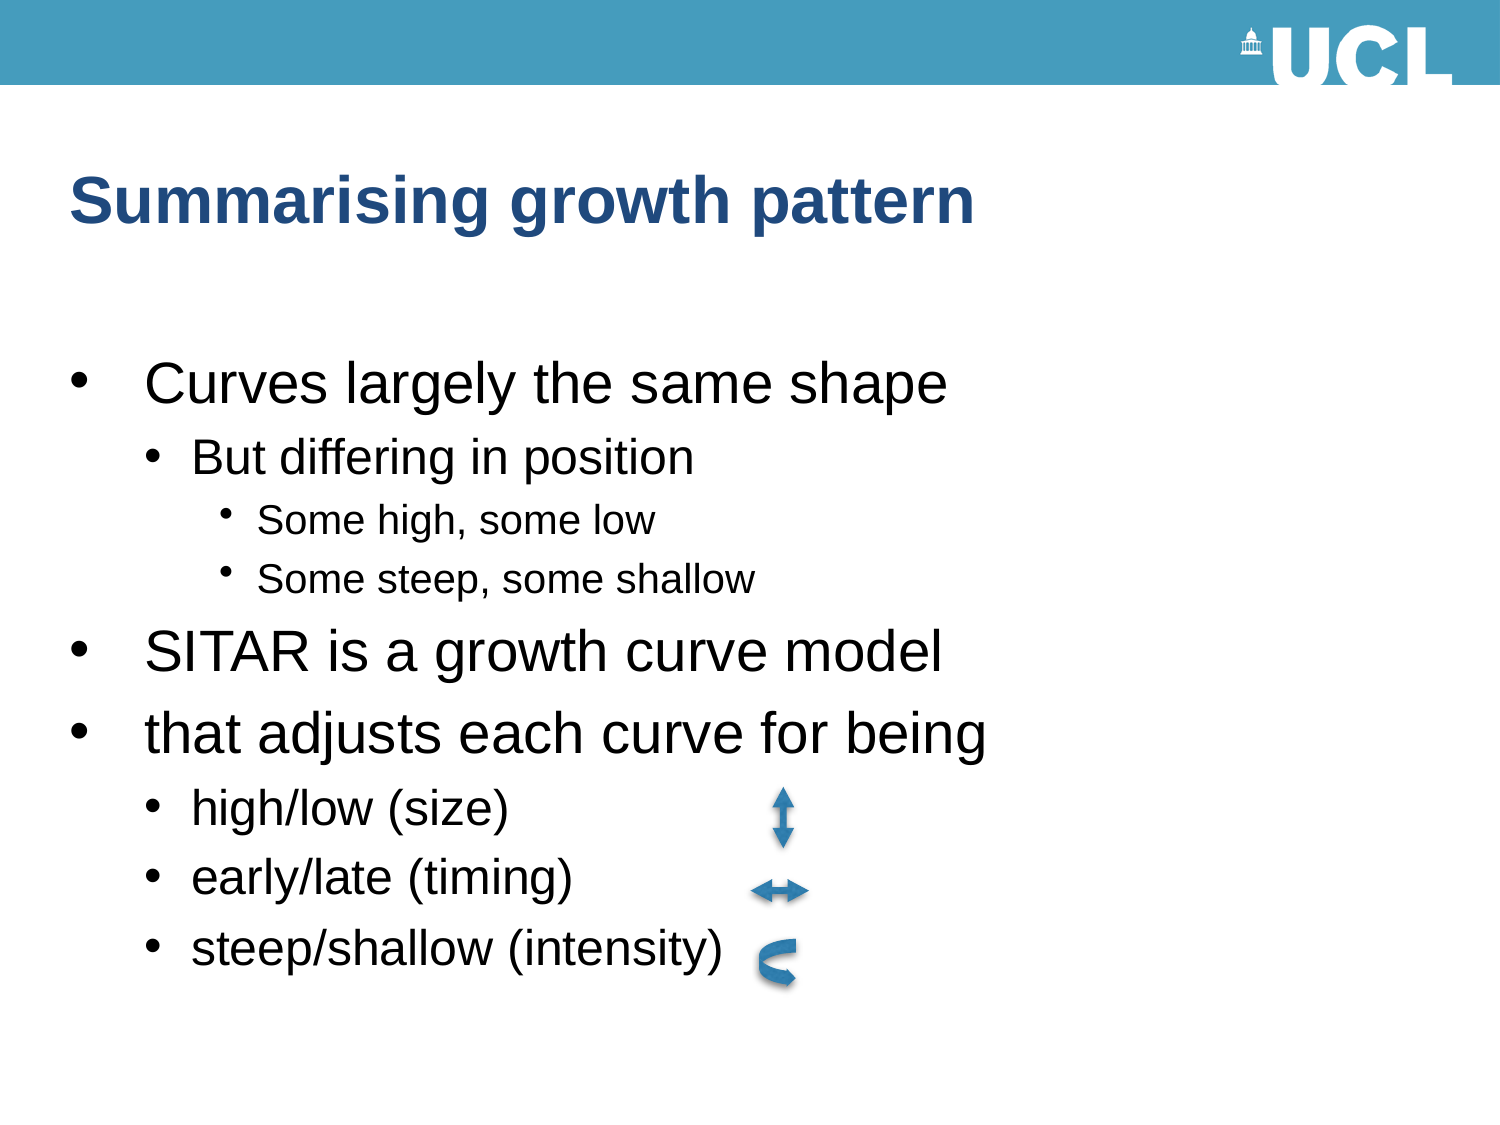

# Summarising growth pattern
Curves largely the same shape
But differing in position
Some high, some low
Some steep, some shallow
SITAR is a growth curve model
that adjusts each curve for being
high/low (size)
early/late (timing)
steep/shallow (intensity)